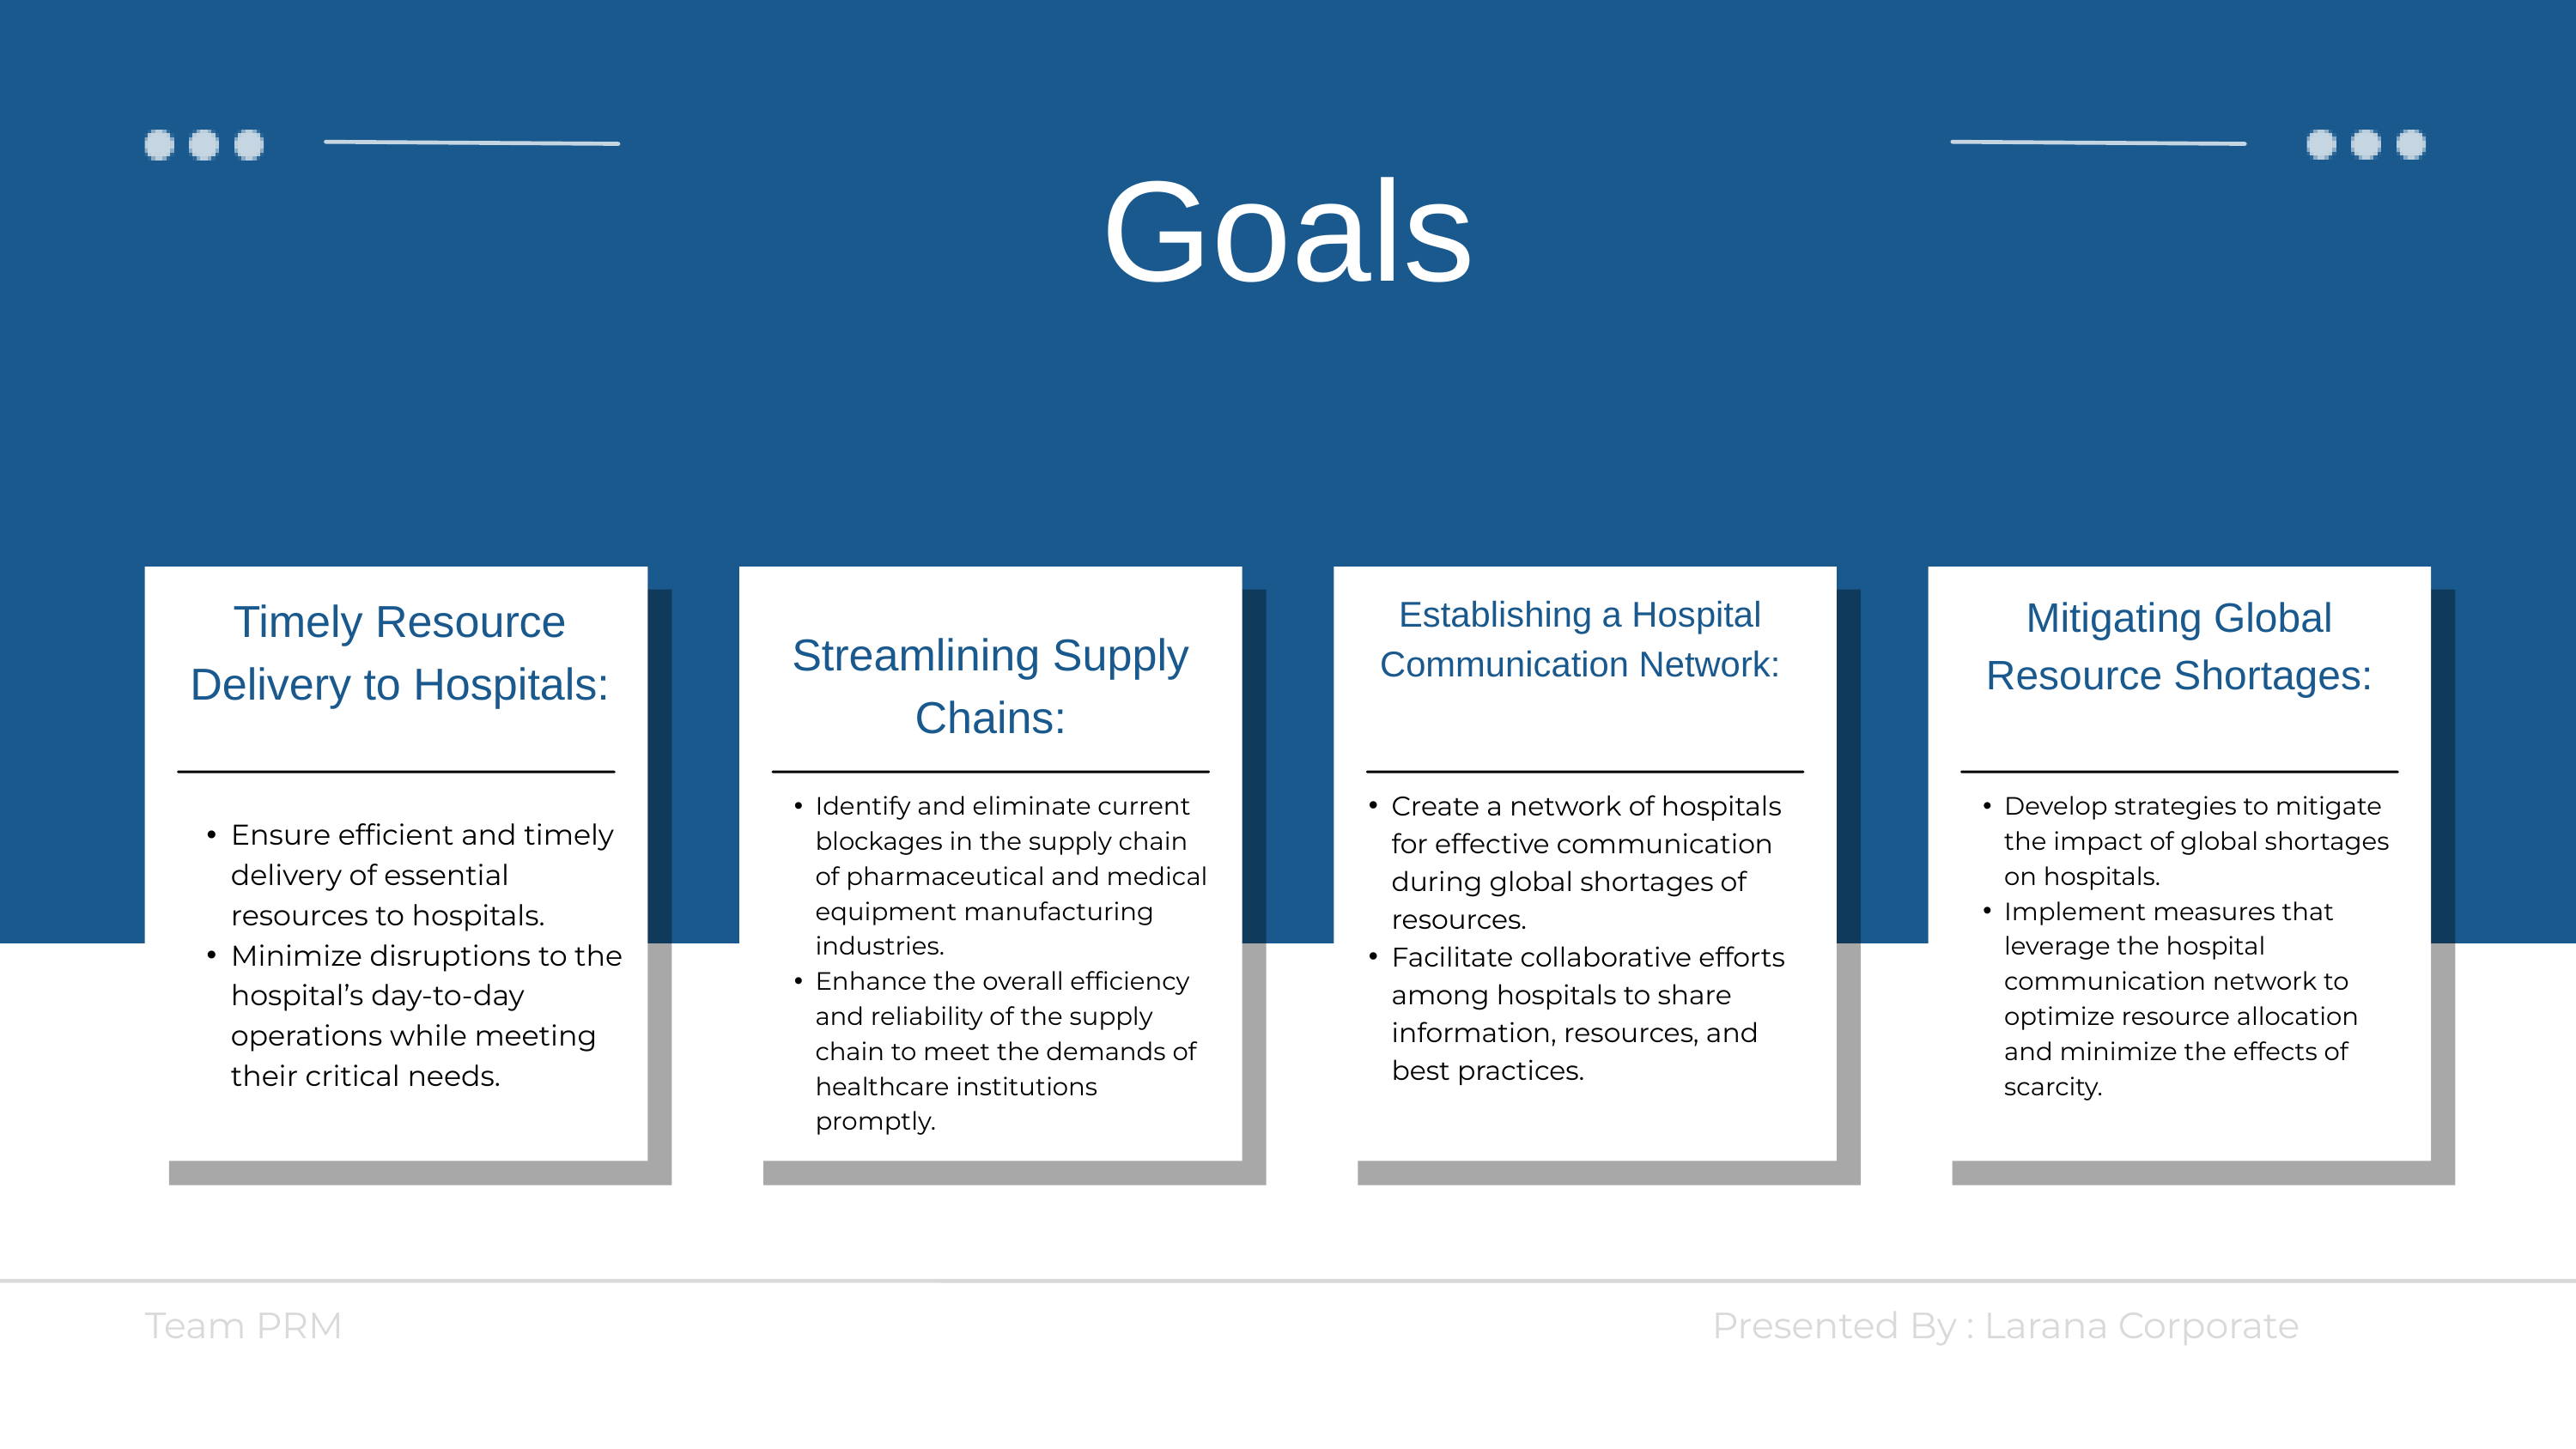

Goals

Mitigating Global Resource Shortages:
Timely Resource Delivery to Hospitals:
Establishing a Hospital Communication Network:

Streamlining Supply Chains:

Create a network of hospitals for effective communication during global shortages of resources.
Facilitate collaborative efforts among hospitals to share information, resources, and best practices.

Identify and eliminate current blockages in the supply chain of pharmaceutical and medical equipment manufacturing industries.
Enhance the overall efficiency and reliability of the supply chain to meet the demands of healthcare institutions promptly.

Develop strategies to mitigate the impact of global shortages on hospitals.
Implement measures that leverage the hospital communication network to optimize resource allocation and minimize the effects of scarcity.

Ensure efficient and timely delivery of essential resources to hospitals.
Minimize disruptions to the hospital’s day-to-day operations while meeting their critical needs.

Team PRM
Presented By : Larana Corporate